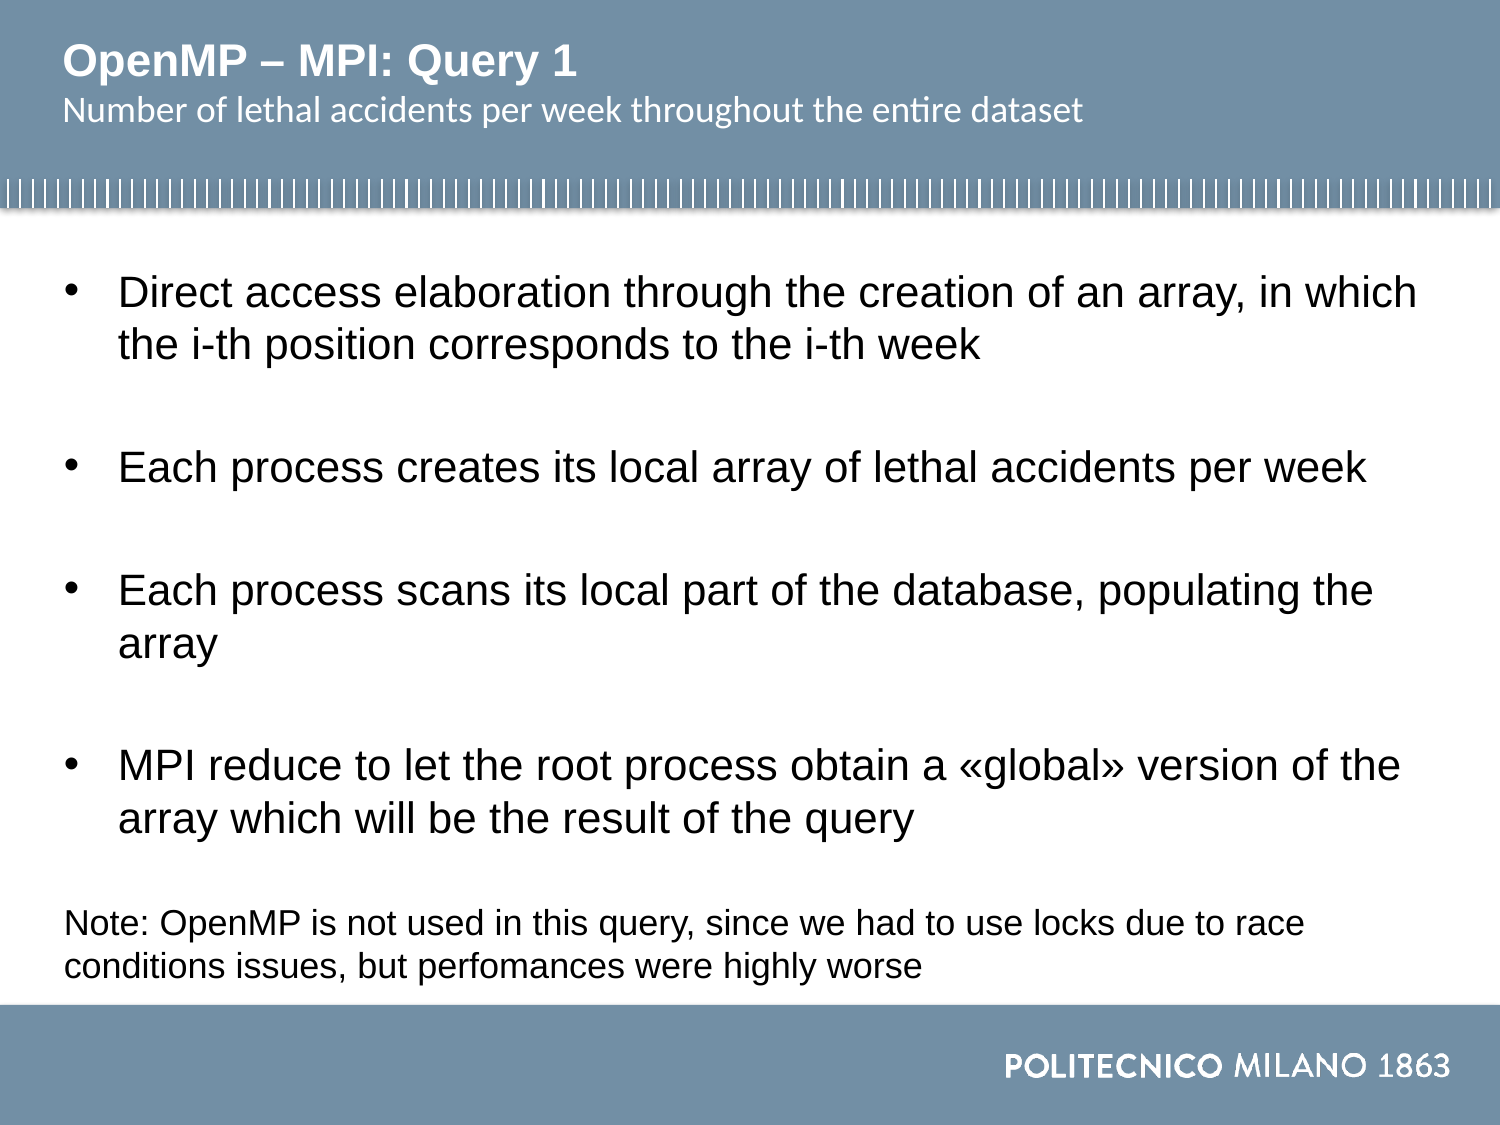

# OpenMP – MPI: Query 1 Number of lethal accidents per week throughout the entire dataset
Direct access elaboration through the creation of an array, in which the i-th position corresponds to the i-th week

Each process creates its local array of lethal accidents per week

Each process scans its local part of the database, populating the array

MPI reduce to let the root process obtain a «global» version of the array which will be the result of the query

Note: OpenMP is not used in this query, since we had to use locks due to race conditions issues, but perfomances were highly worse